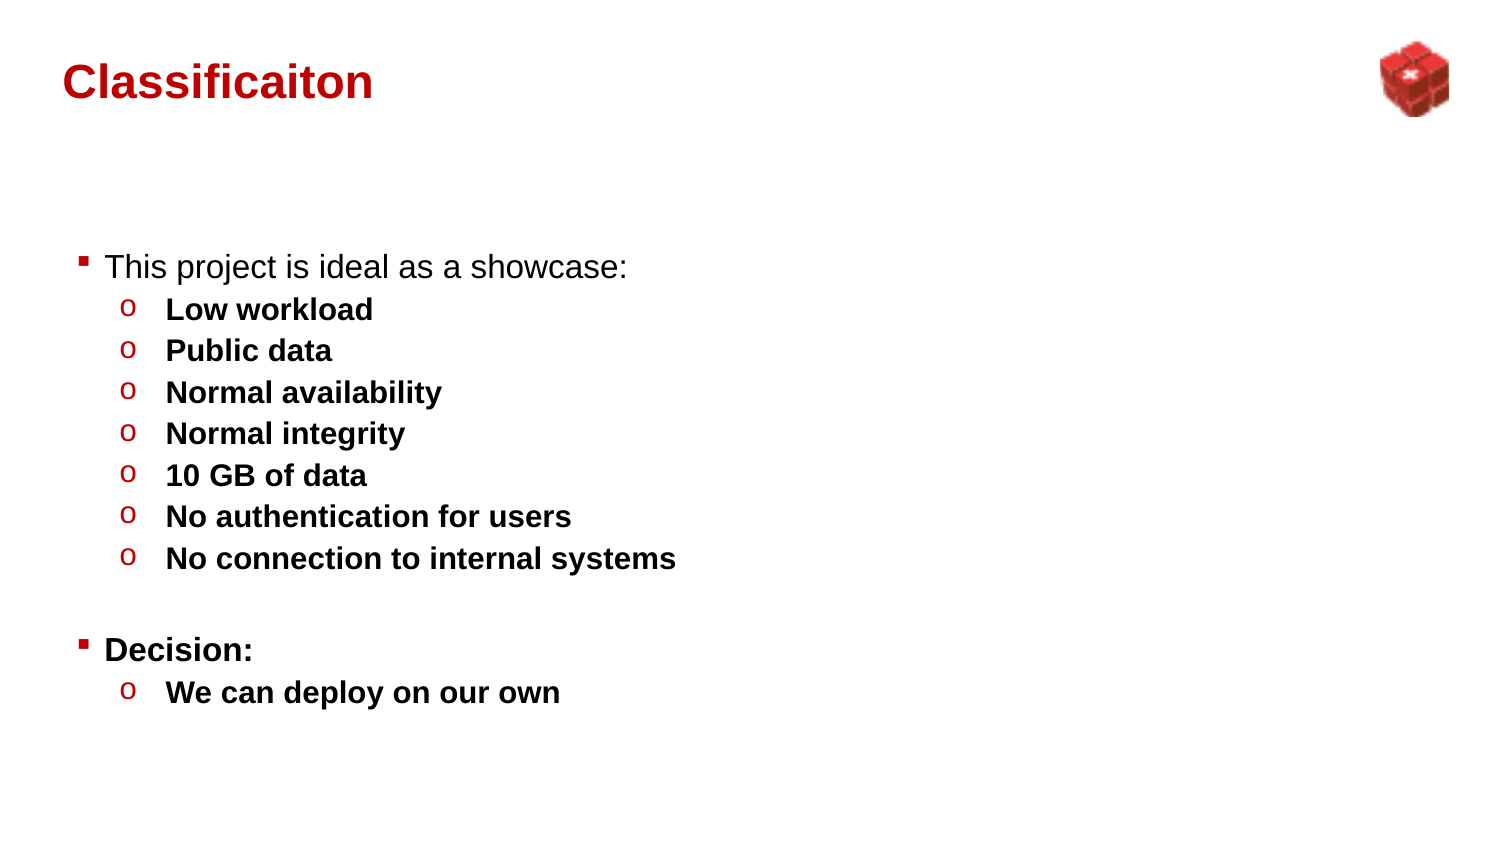

# Classificaiton
This project is ideal as a showcase:
Low workload
Public data
Normal availability
Normal integrity
10 GB of data
No authentication for users
No connection to internal systems

Decision:
We can deploy on our own